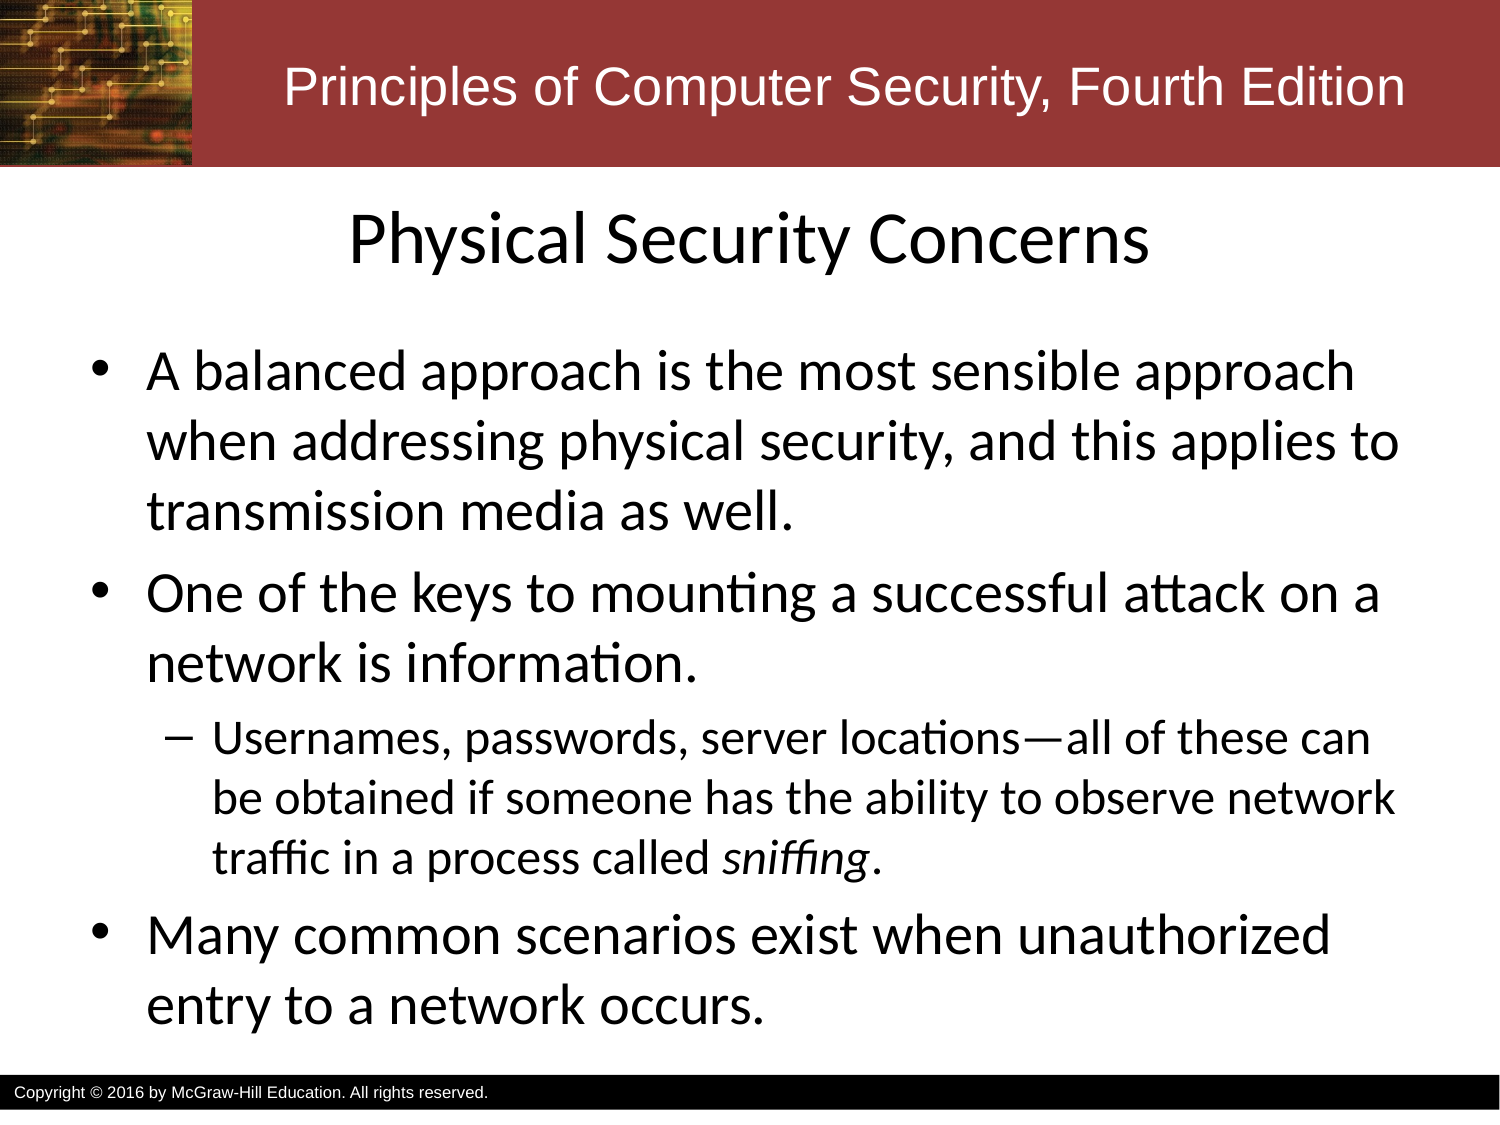

# Physical Security Concerns
A balanced approach is the most sensible approach when addressing physical security, and this applies to transmission media as well.
One of the keys to mounting a successful attack on a network is information.
Usernames, passwords, server locations—all of these can be obtained if someone has the ability to observe network traffic in a process called sniffing.
Many common scenarios exist when unauthorized entry to a network occurs.